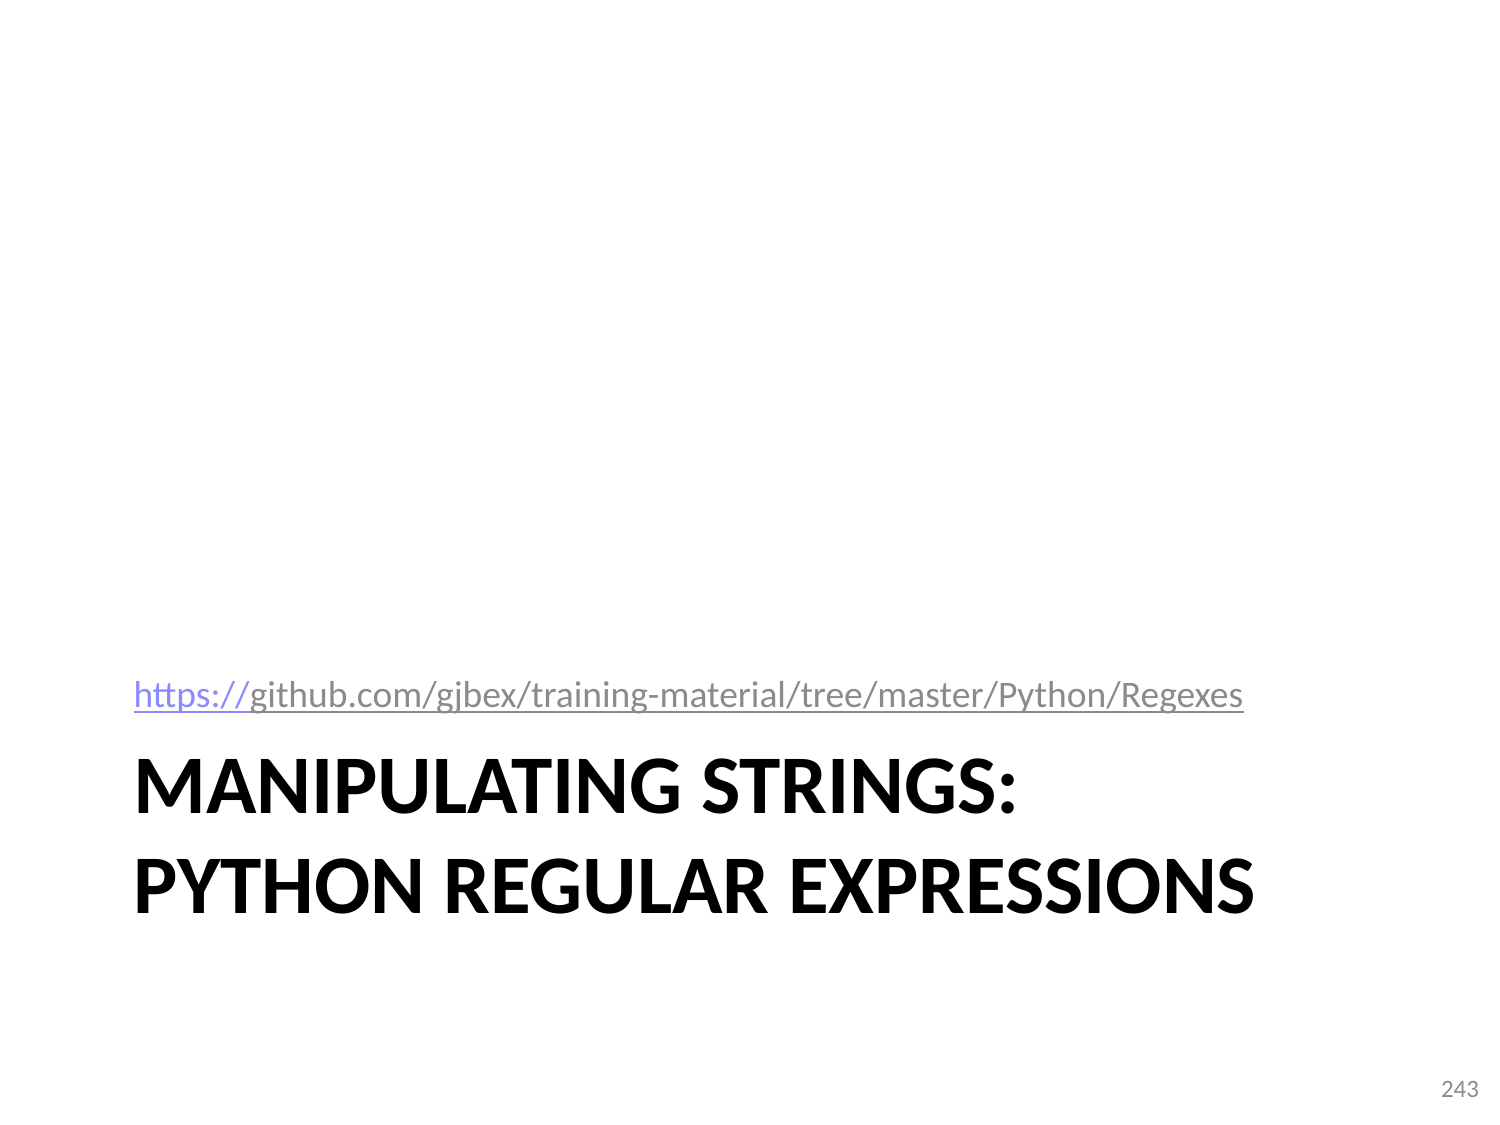

https://github.com/gjbex/training-material/tree/master/Python/Regexes
# Manipulating strings: Python regular expressions
243